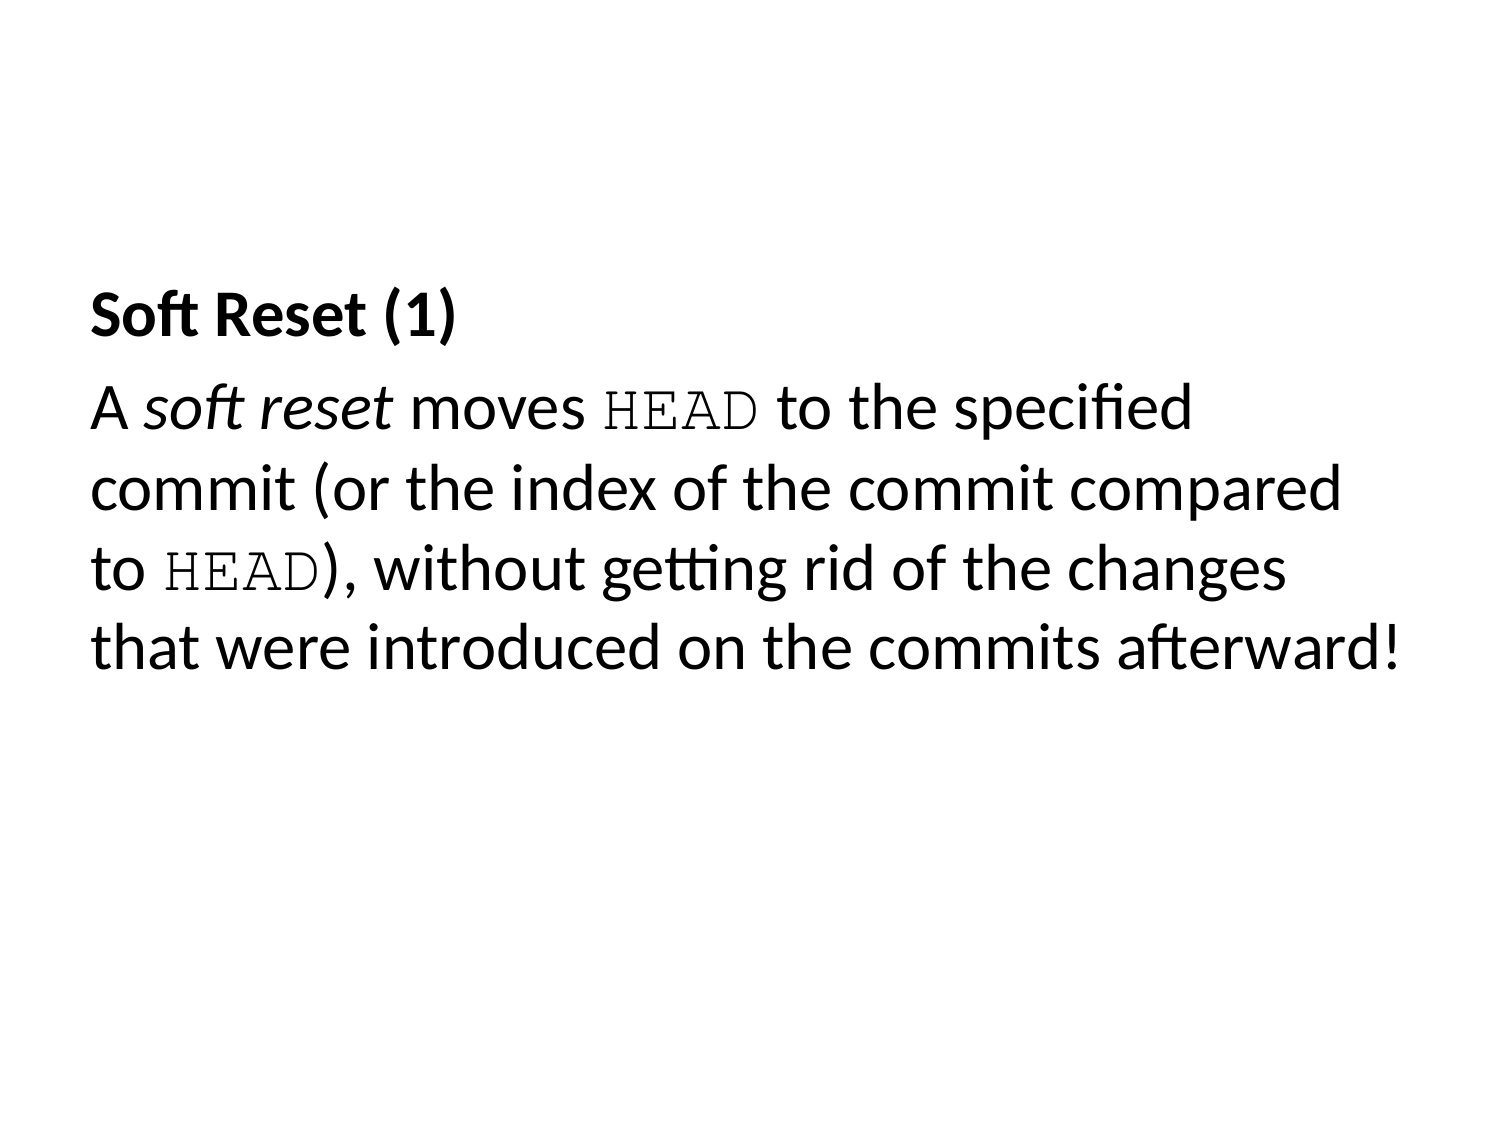

Soft Reset (1)
A soft reset moves HEAD to the specified commit (or the index of the commit compared to HEAD), without getting rid of the changes that were introduced on the commits afterward!